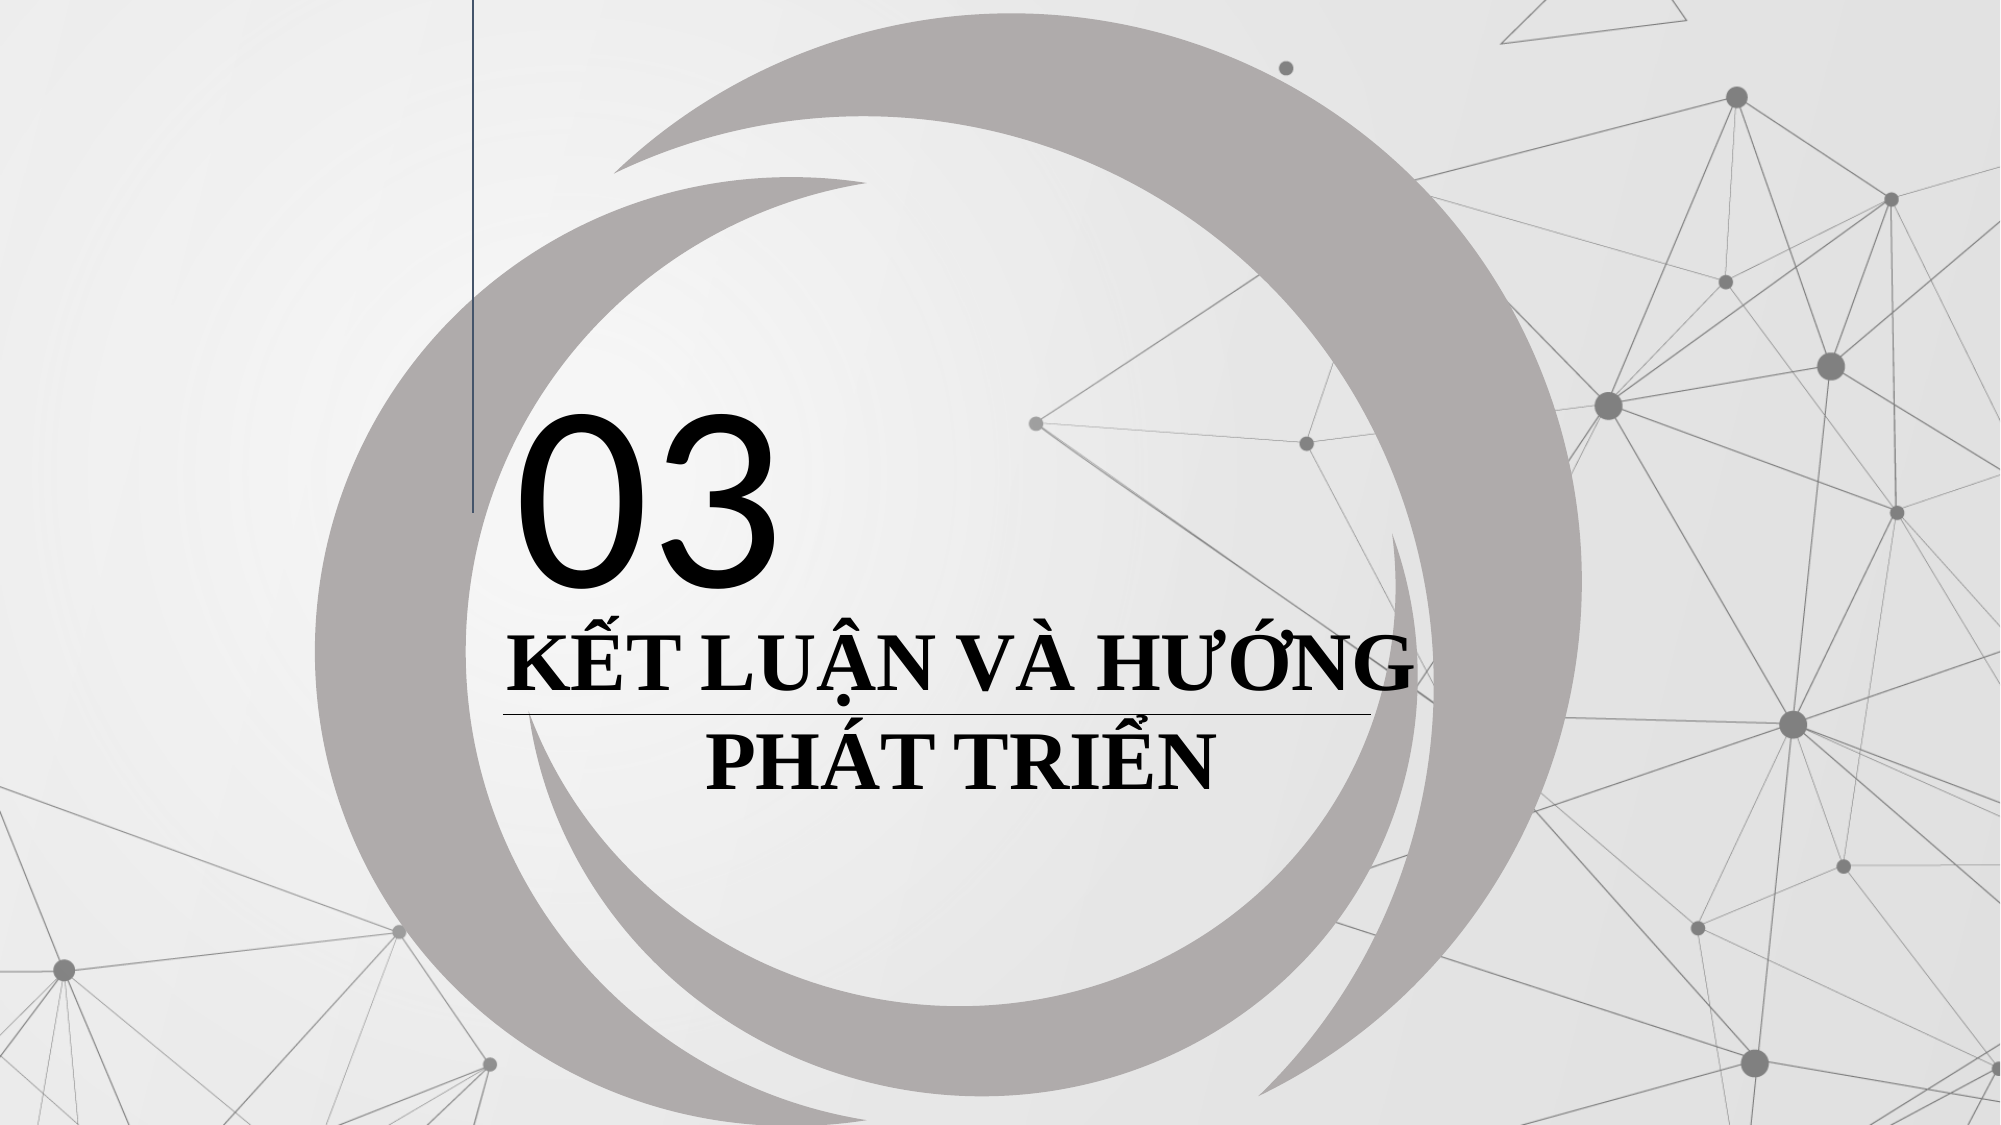

# KẾT LUẬN VÀ HƯỚNG PHÁT TRIỂN
03